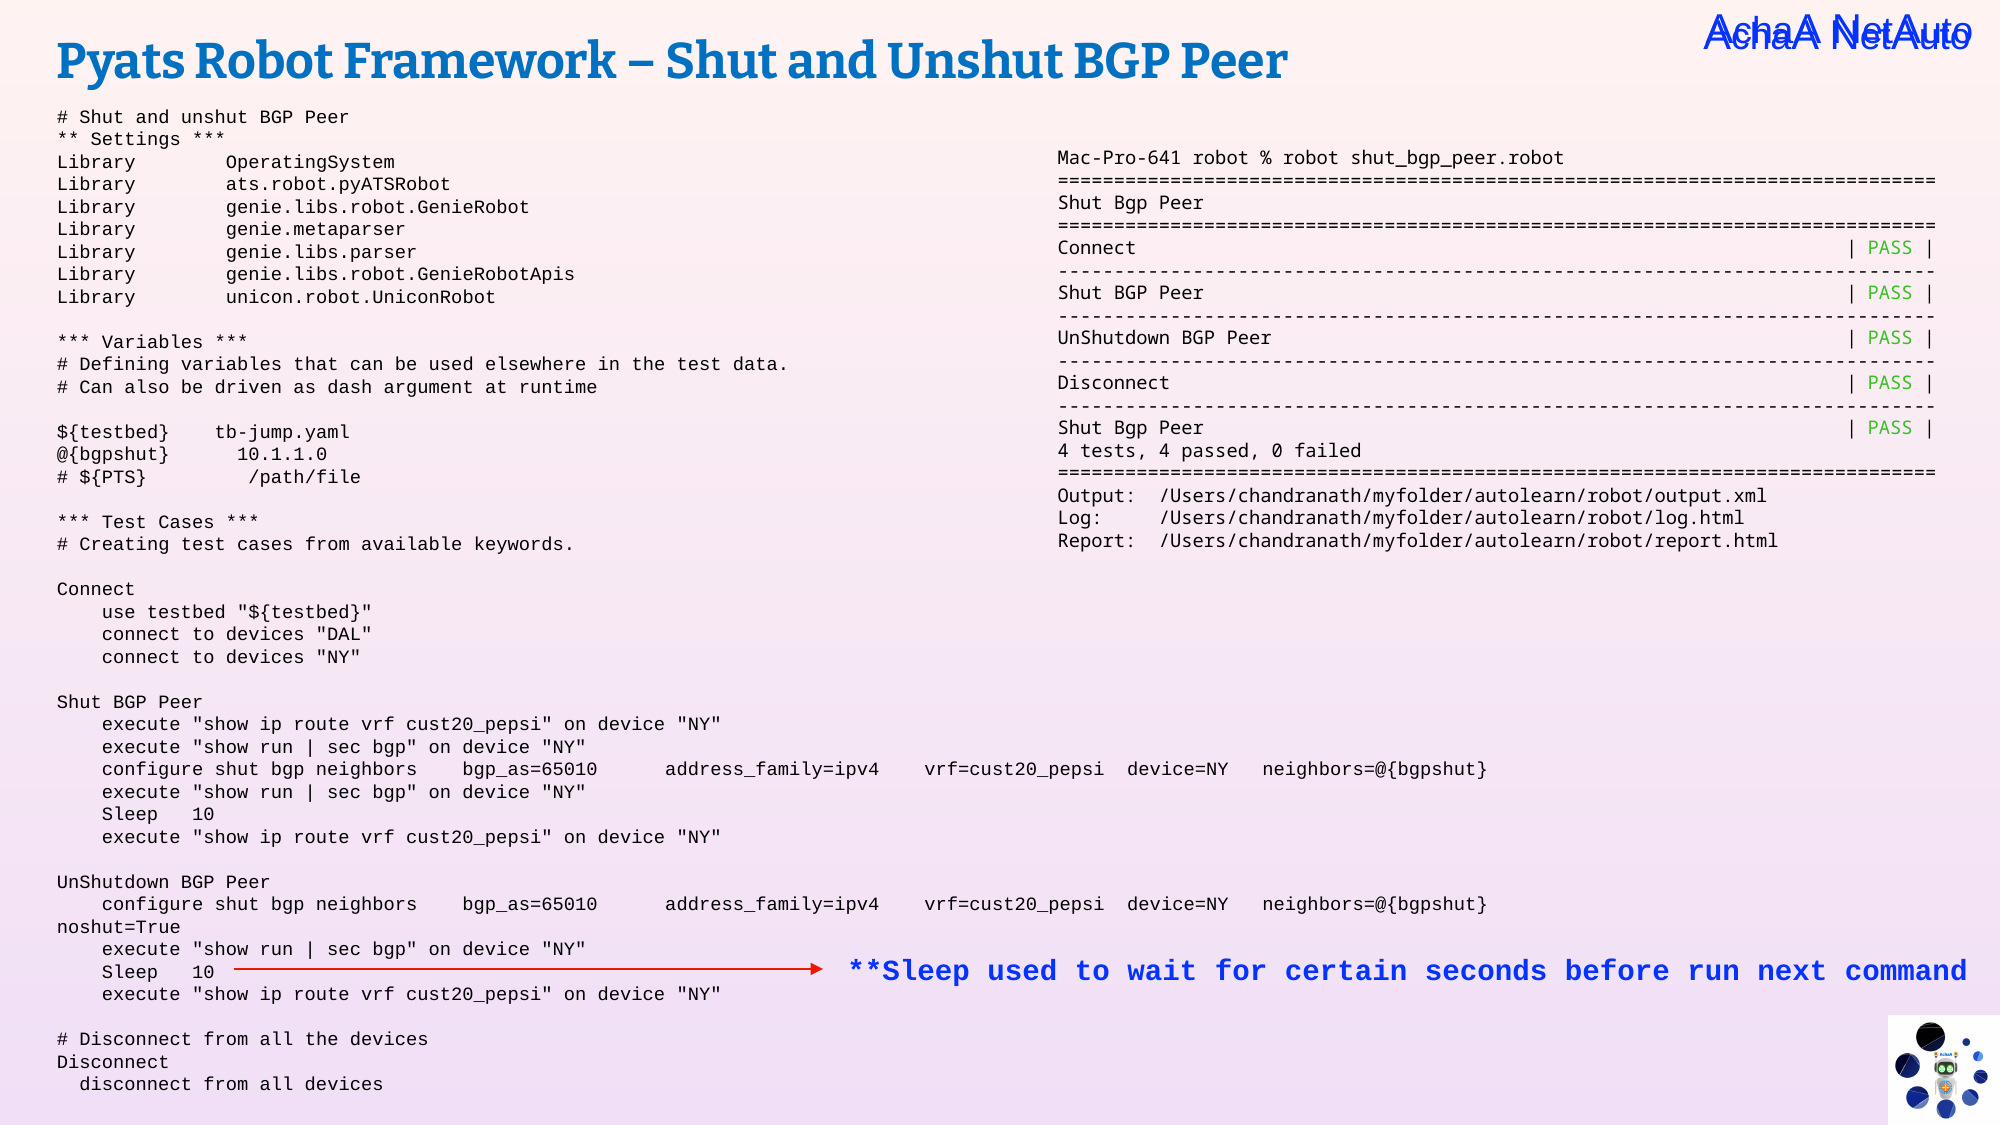

Pyats Robot Framework – Shut and Unshut BGP Peer
# Shut and unshut BGP Peer
** Settings ***
Library        OperatingSystem
Library        ats.robot.pyATSRobot
Library        genie.libs.robot.GenieRobot
Library        genie.metaparser
Library        genie.libs.parser
Library        genie.libs.robot.GenieRobotApis
Library        unicon.robot.UniconRobot

*** Variables ***
# Defining variables that can be used elsewhere in the test data.
# Can also be driven as dash argument at runtime

${testbed}    tb-jump.yaml
@{bgpshut}      10.1.1.0
# ${PTS}         /path/file

*** Test Cases ***
# Creating test cases from available keywords.

Connect
    use testbed "${testbed}"
    connect to devices "DAL"
    connect to devices "NY"

Shut BGP Peer
    execute "show ip route vrf cust20_pepsi" on device "NY"
    execute "show run | sec bgp" on device "NY"
    configure shut bgp neighbors    bgp_as=65010      address_family=ipv4    vrf=cust20_pepsi  device=NY   neighbors=@{bgpshut}
    execute "show run | sec bgp" on device "NY"
    Sleep   10
    execute "show ip route vrf cust20_pepsi" on device "NY"

UnShutdown BGP Peer
    configure shut bgp neighbors    bgp_as=65010      address_family=ipv4    vrf=cust20_pepsi  device=NY   neighbors=@{bgpshut}   noshut=True
    execute "show run | sec bgp" on device "NY"
    Sleep   10
    execute "show ip route vrf cust20_pepsi" on device "NY"

# Disconnect from all the devices
Disconnect
  disconnect from all devices
Mac-Pro-641 robot % robot shut_bgp_peer.robot
==============================================================================
Shut Bgp Peer
==============================================================================
Connect                                                               | PASS |
------------------------------------------------------------------------------
Shut BGP Peer                                                         | PASS |
------------------------------------------------------------------------------
UnShutdown BGP Peer                                                   | PASS |
------------------------------------------------------------------------------
Disconnect                                                            | PASS |
------------------------------------------------------------------------------
Shut Bgp Peer                                                         | PASS |
4 tests, 4 passed, 0 failed
==============================================================================
Output:  /Users/chandranath/myfolder/autolearn/robot/output.xml
Log:     /Users/chandranath/myfolder/autolearn/robot/log.html
Report:  /Users/chandranath/myfolder/autolearn/robot/report.html
**Sleep used to wait for certain seconds before run next command